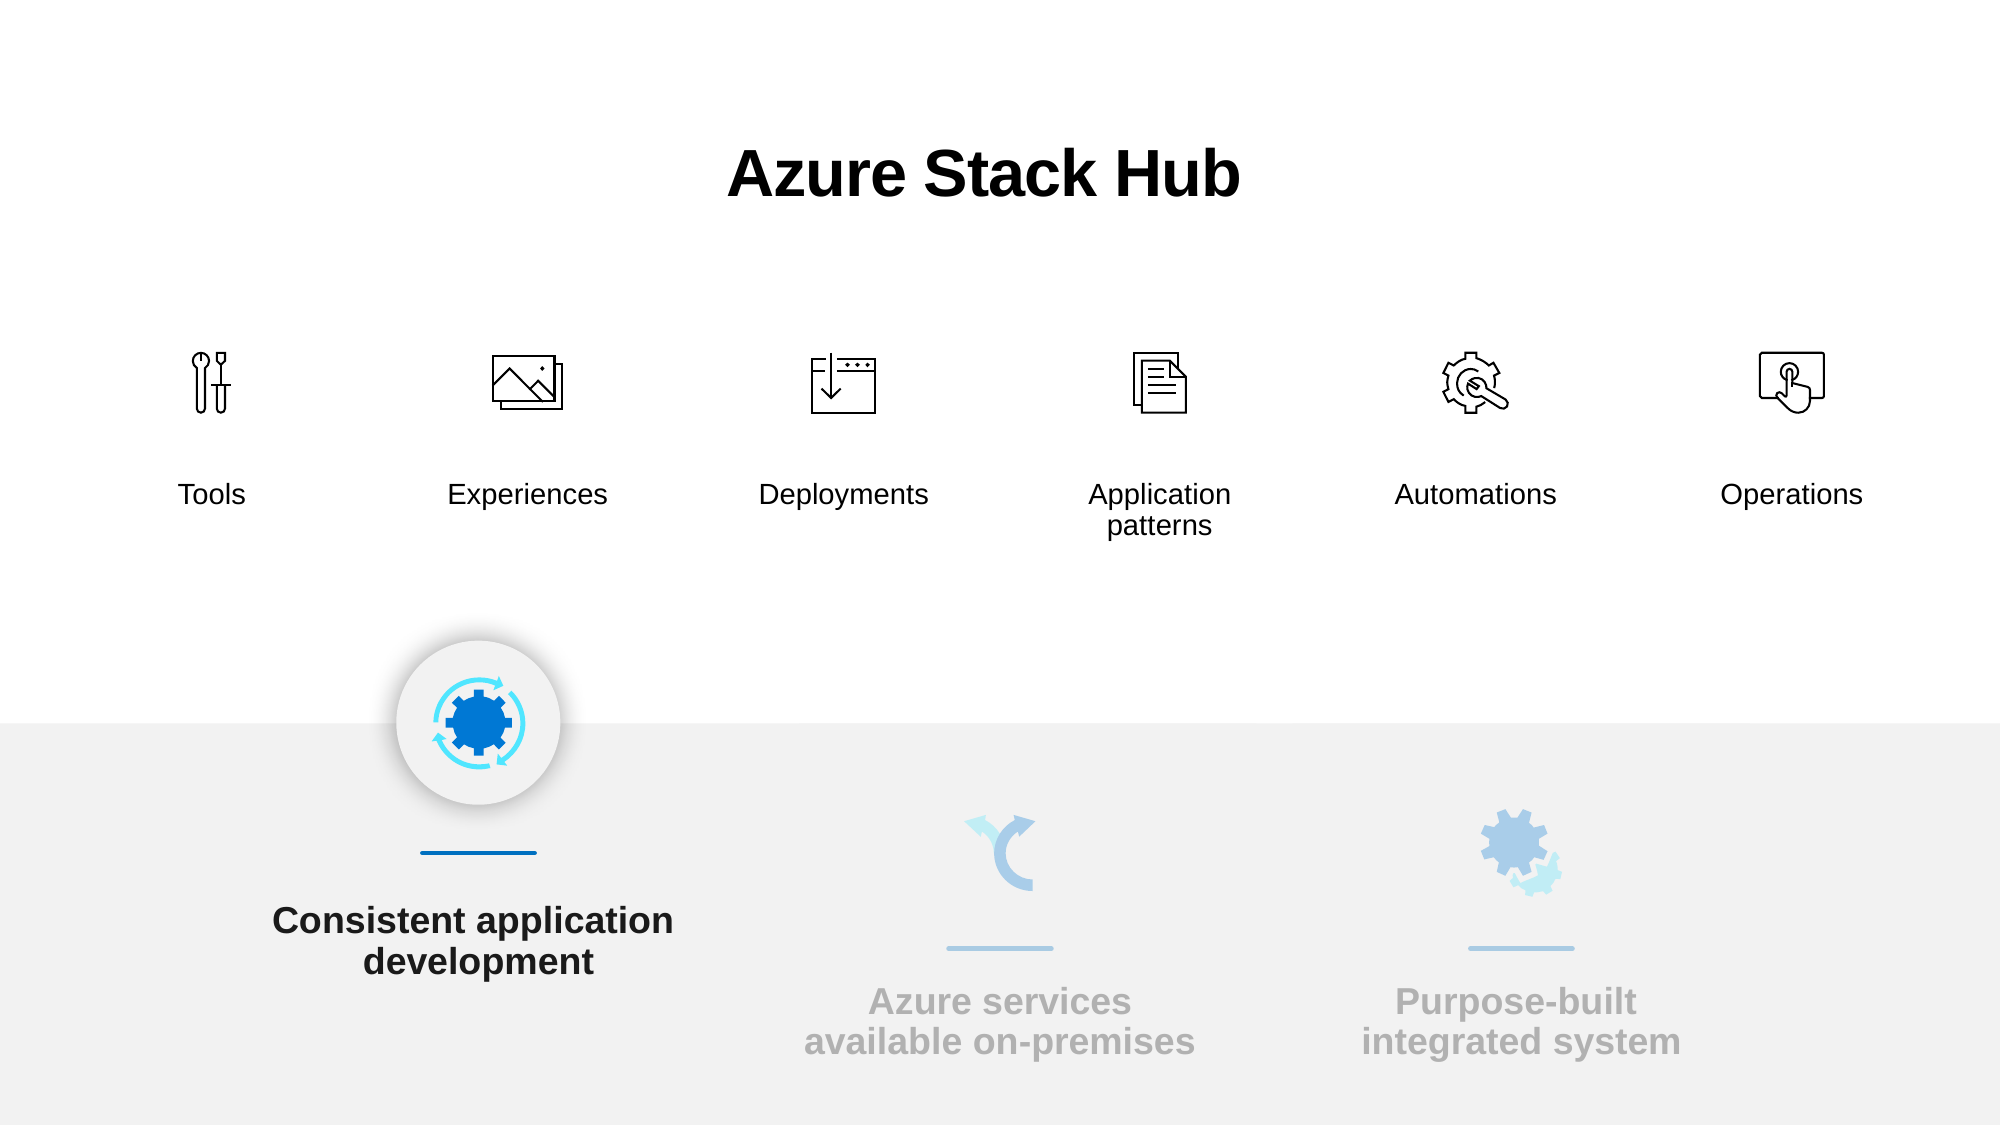

# Azure Stack Hub

Tools
Experiences
Deployments
Application patterns
Automations
Operations

Consistent application
development

 Azure services
available on-premises
Purpose-built
integrated system